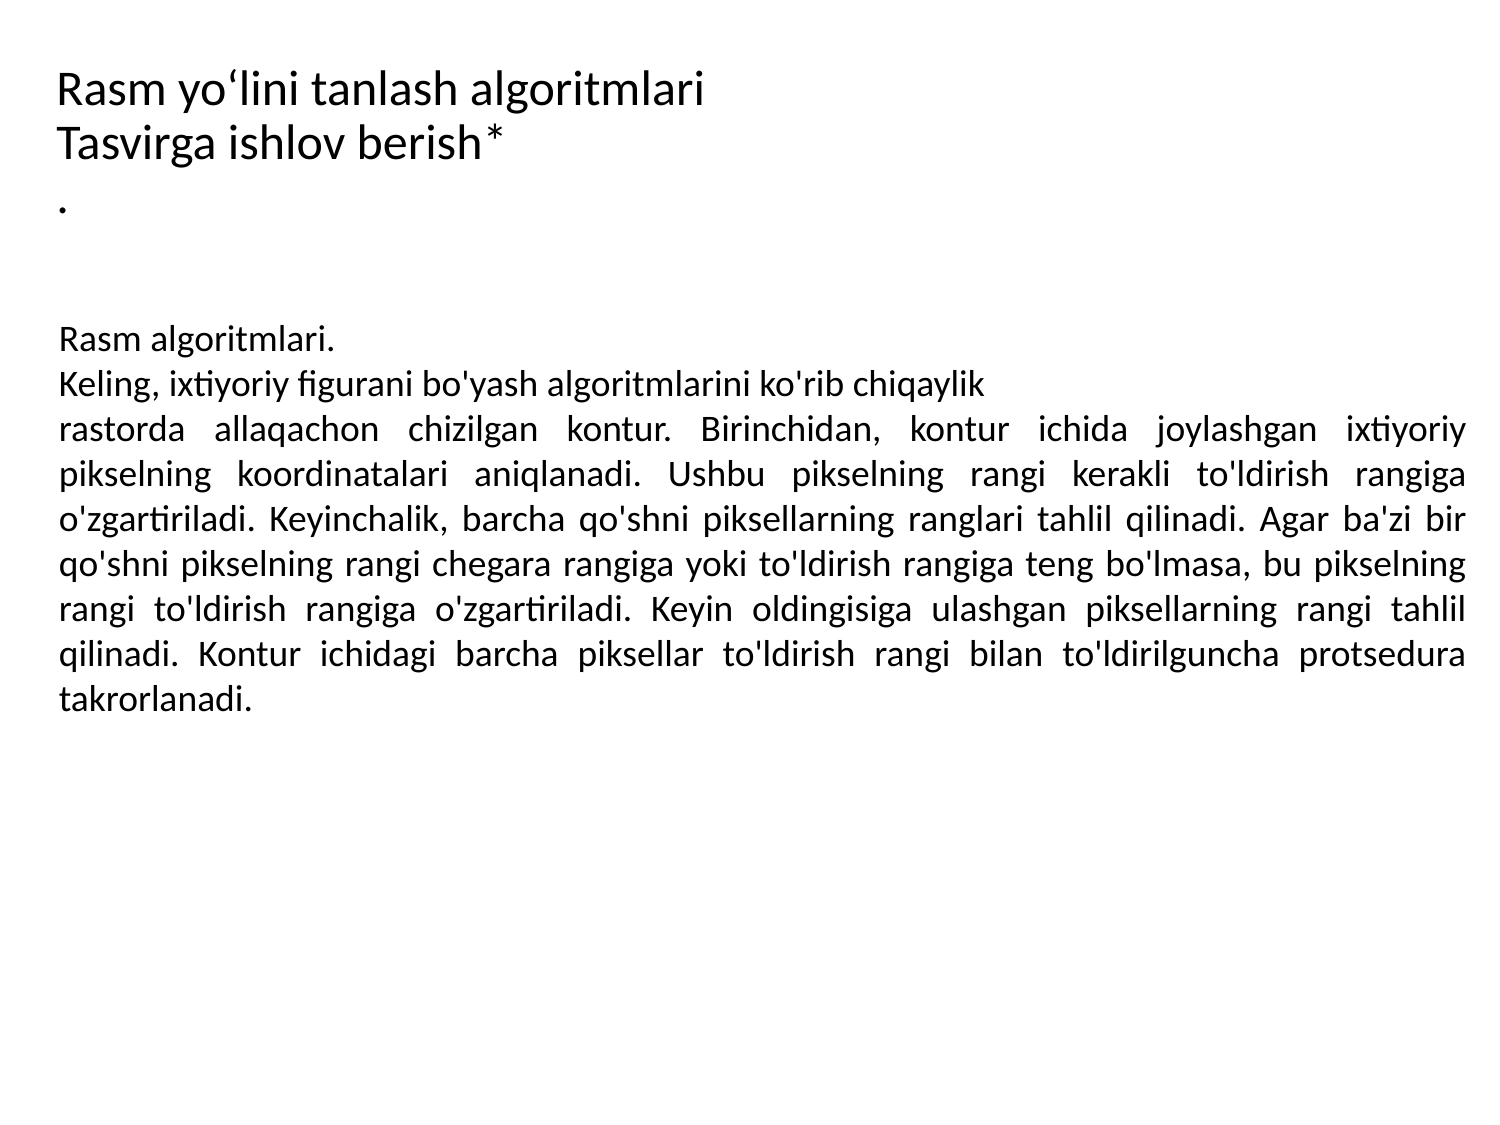

# Rasm yoʻlini tanlash algoritmlari Tasvirga ishlov berish* .
Rasm algoritmlari.
Keling, ixtiyoriy figurani bo'yash algoritmlarini ko'rib chiqaylik
rastorda allaqachon chizilgan kontur. Birinchidan, kontur ichida joylashgan ixtiyoriy pikselning koordinatalari aniqlanadi. Ushbu pikselning rangi kerakli to'ldirish rangiga o'zgartiriladi. Keyinchalik, barcha qo'shni piksellarning ranglari tahlil qilinadi. Agar ba'zi bir qo'shni pikselning rangi chegara rangiga yoki to'ldirish rangiga teng bo'lmasa, bu pikselning rangi to'ldirish rangiga o'zgartiriladi. Keyin oldingisiga ulashgan piksellarning rangi tahlil qilinadi. Kontur ichidagi barcha piksellar to'ldirish rangi bilan to'ldirilguncha protsedura takrorlanadi.